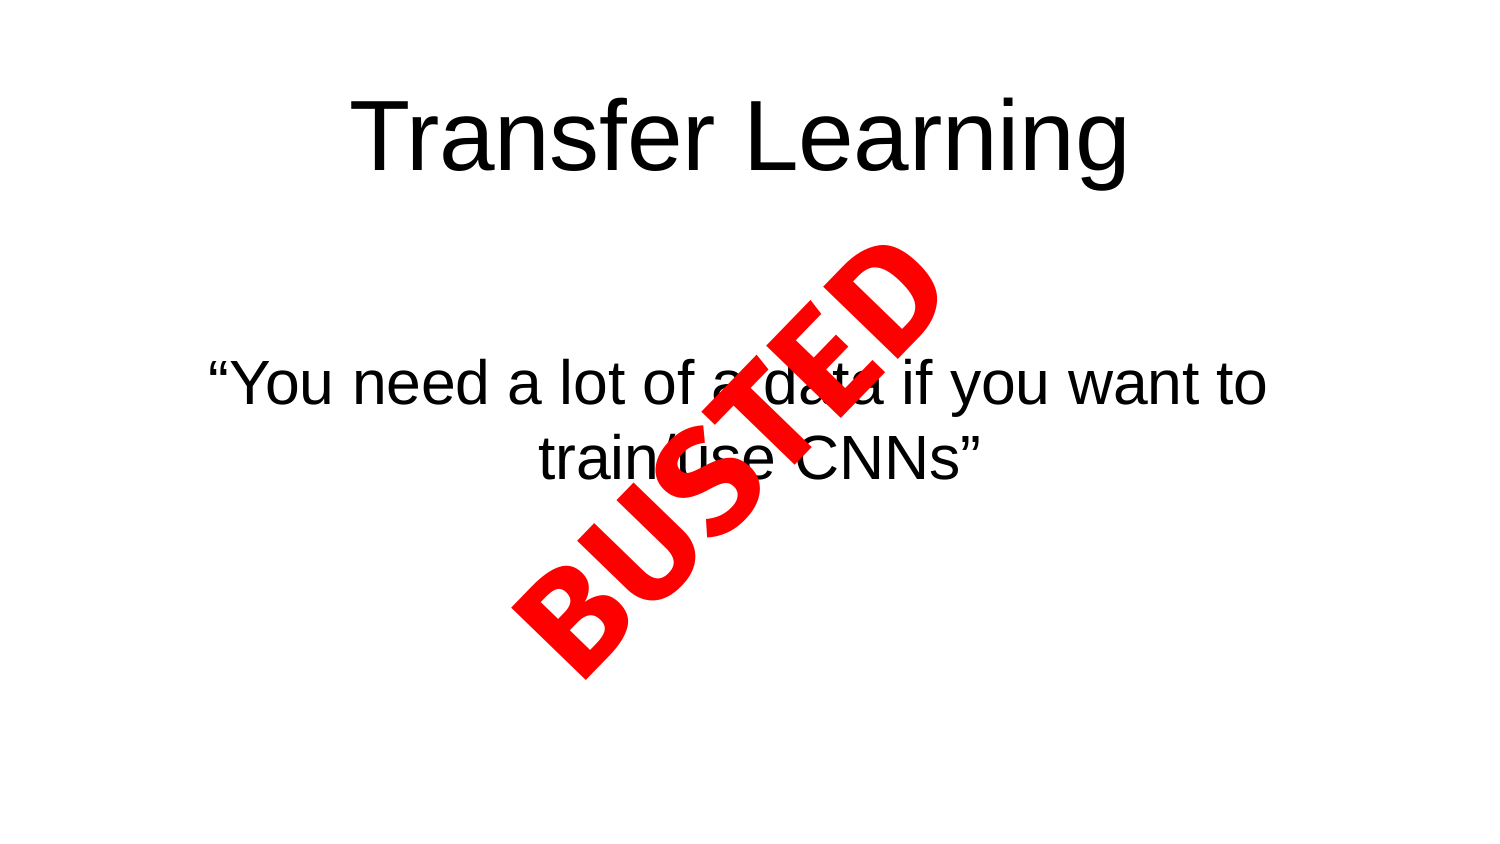

# Transfer Learning
“You need a lot of a data if you want to  train/use CNNs”
BUSTED
Fei-Fei Li & Justin Johnson & Serena Yeung	Lecture 7 -	April 24, 2018